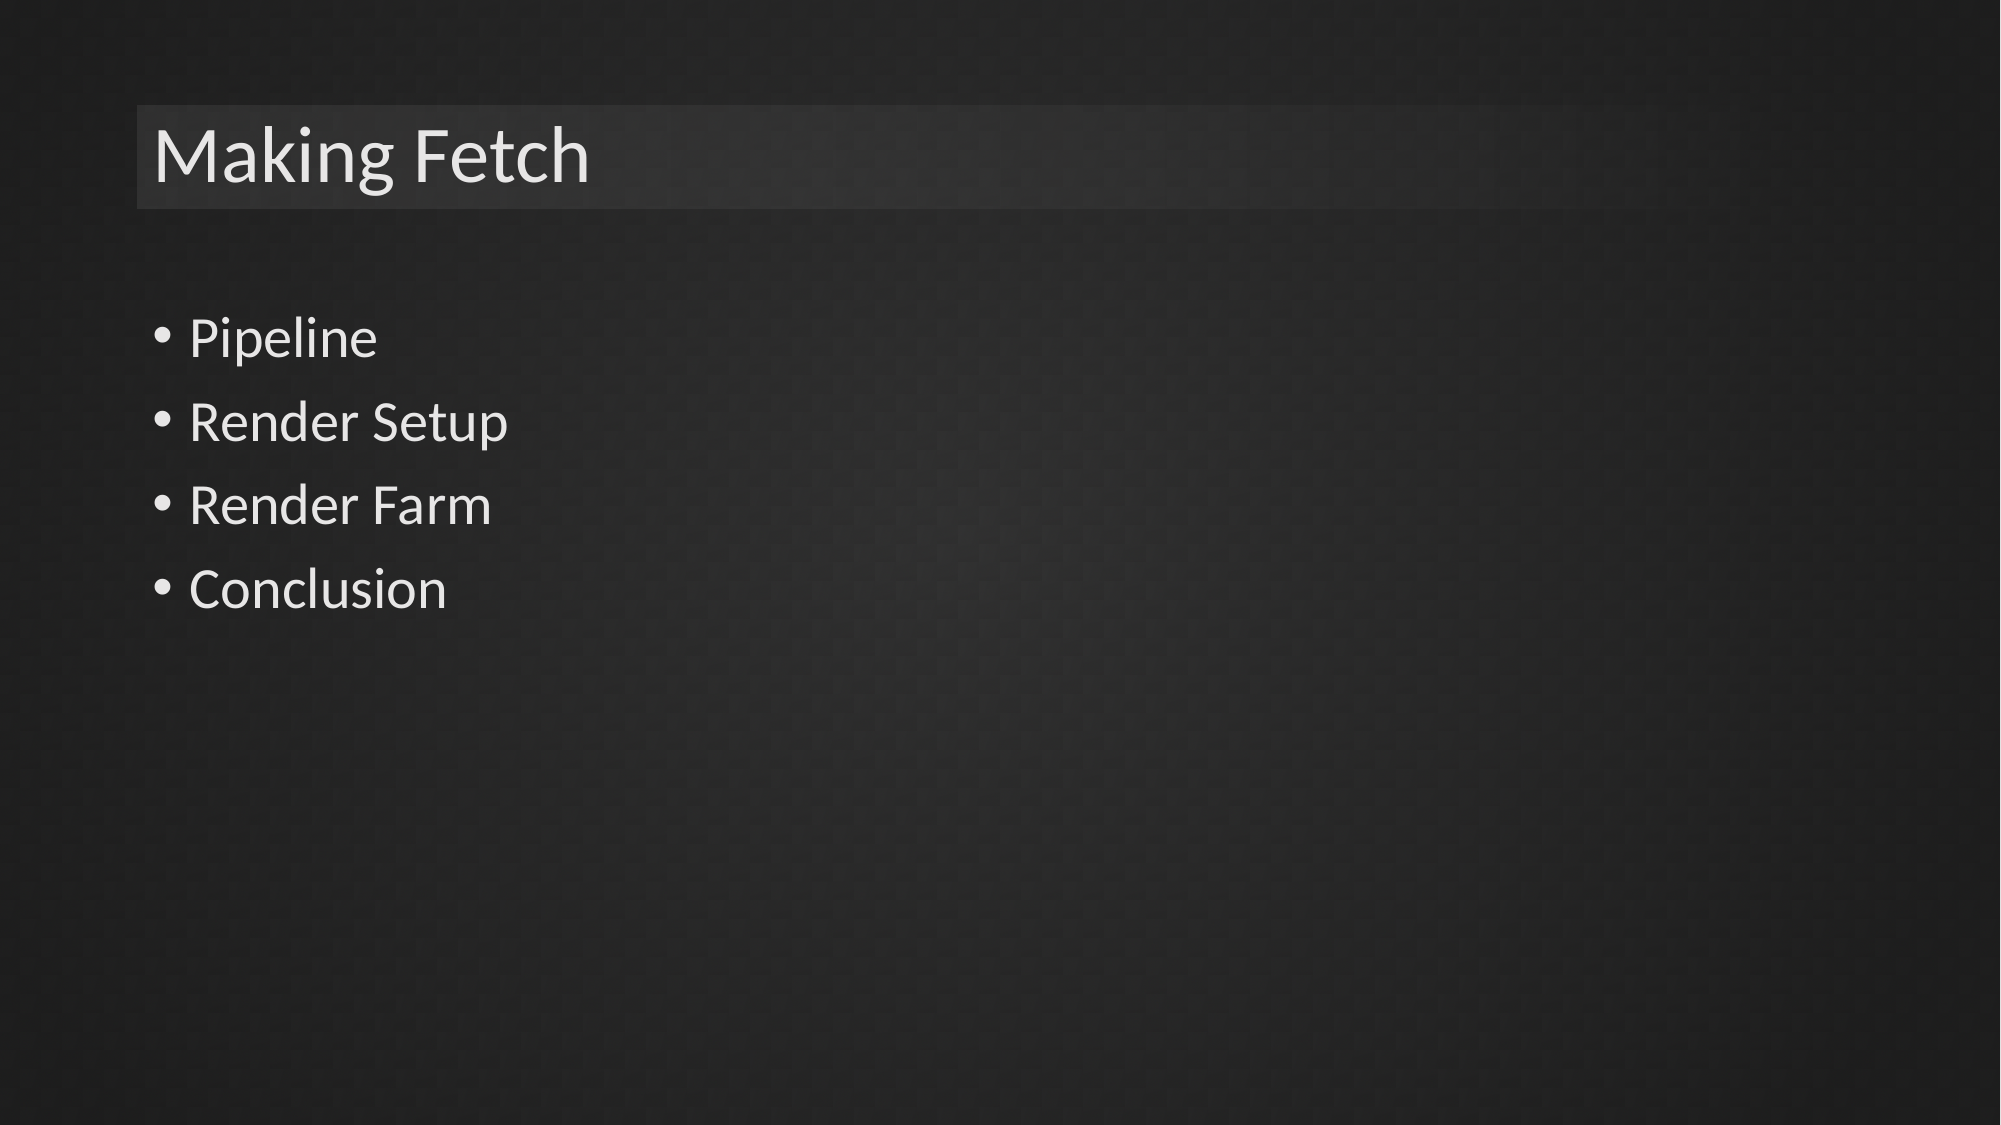

# Making Fetch
Pipeline
Render Setup
Render Farm
Conclusion